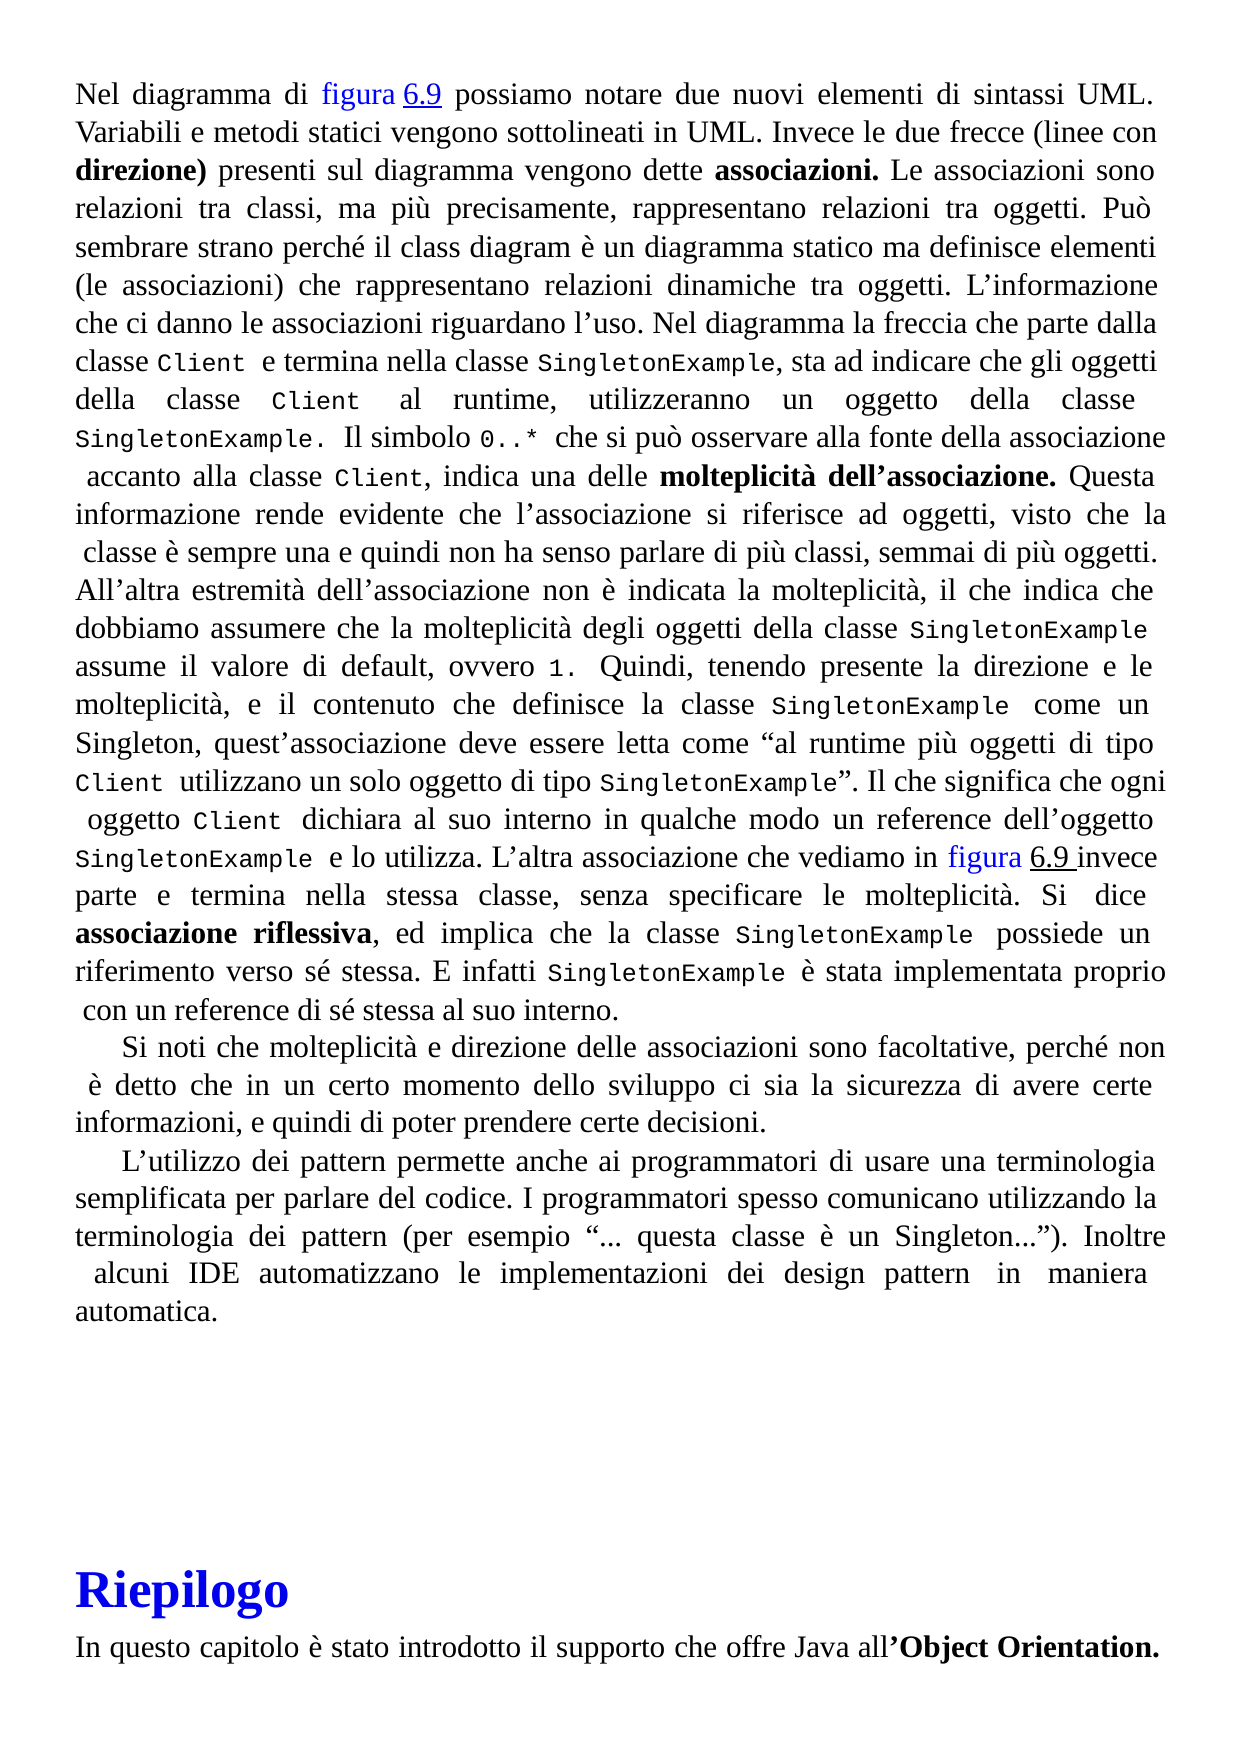

Nel diagramma di figura 6.9 possiamo notare due nuovi elementi di sintassi UML.  Variabili e metodi statici vengono sottolineati in UML. Invece le due frecce (linee con  direzione) presenti sul diagramma vengono dette associazioni. Le associazioni sono  relazioni tra classi, ma più precisamente, rappresentano relazioni tra oggetti. Può  sembrare strano perché il class diagram è un diagramma statico ma definisce elementi  (le associazioni) che rappresentano relazioni dinamiche tra oggetti. L’informazione  che ci danno le associazioni riguardano l’uso. Nel diagramma la freccia che parte dalla  classe Client e termina nella classe SingletonExample, sta ad indicare che gli oggetti  della classe Client al runtime, utilizzeranno un oggetto della classe  SingletonExample. Il simbolo 0..* che si può osservare alla fonte della associazione  accanto alla classe Client, indica una delle molteplicità dell’associazione. Questa  informazione rende evidente che l’associazione si riferisce ad oggetti, visto che la  classe è sempre una e quindi non ha senso parlare di più classi, semmai di più oggetti.  All’altra estremità dell’associazione non è indicata la molteplicità, il che indica che  dobbiamo assumere che la molteplicità degli oggetti della classe SingletonExample  assume il valore di default, ovvero 1. Quindi, tenendo presente la direzione e le  molteplicità, e il contenuto che definisce la classe SingletonExample come un  Singleton, quest’associazione deve essere letta come “al runtime più oggetti di tipo  Client utilizzano un solo oggetto di tipo SingletonExample”. Il che significa che ogni  oggetto Client dichiara al suo interno in qualche modo un reference dell’oggetto  SingletonExample e lo utilizza. L’altra associazione che vediamo in figura 6.9 invece  parte e termina nella stessa classe, senza specificare le molteplicità. Si dice  associazione riflessiva, ed implica che la classe SingletonExample possiede un  riferimento verso sé stessa. E infatti SingletonExample è stata implementata proprio  con un reference di sé stessa al suo interno.
Si noti che molteplicità e direzione delle associazioni sono facoltative, perché non  è detto che in un certo momento dello sviluppo ci sia la sicurezza di avere certe  informazioni, e quindi di poter prendere certe decisioni.
L’utilizzo dei pattern permette anche ai programmatori di usare una terminologia  semplificata per parlare del codice. I programmatori spesso comunicano utilizzando la  terminologia dei pattern (per esempio “... questa classe è un Singleton...”). Inoltre  alcuni IDE automatizzano le implementazioni dei design pattern in maniera  automatica.
Riepilogo
In questo capitolo è stato introdotto il supporto che offre Java all’Object Orientation.